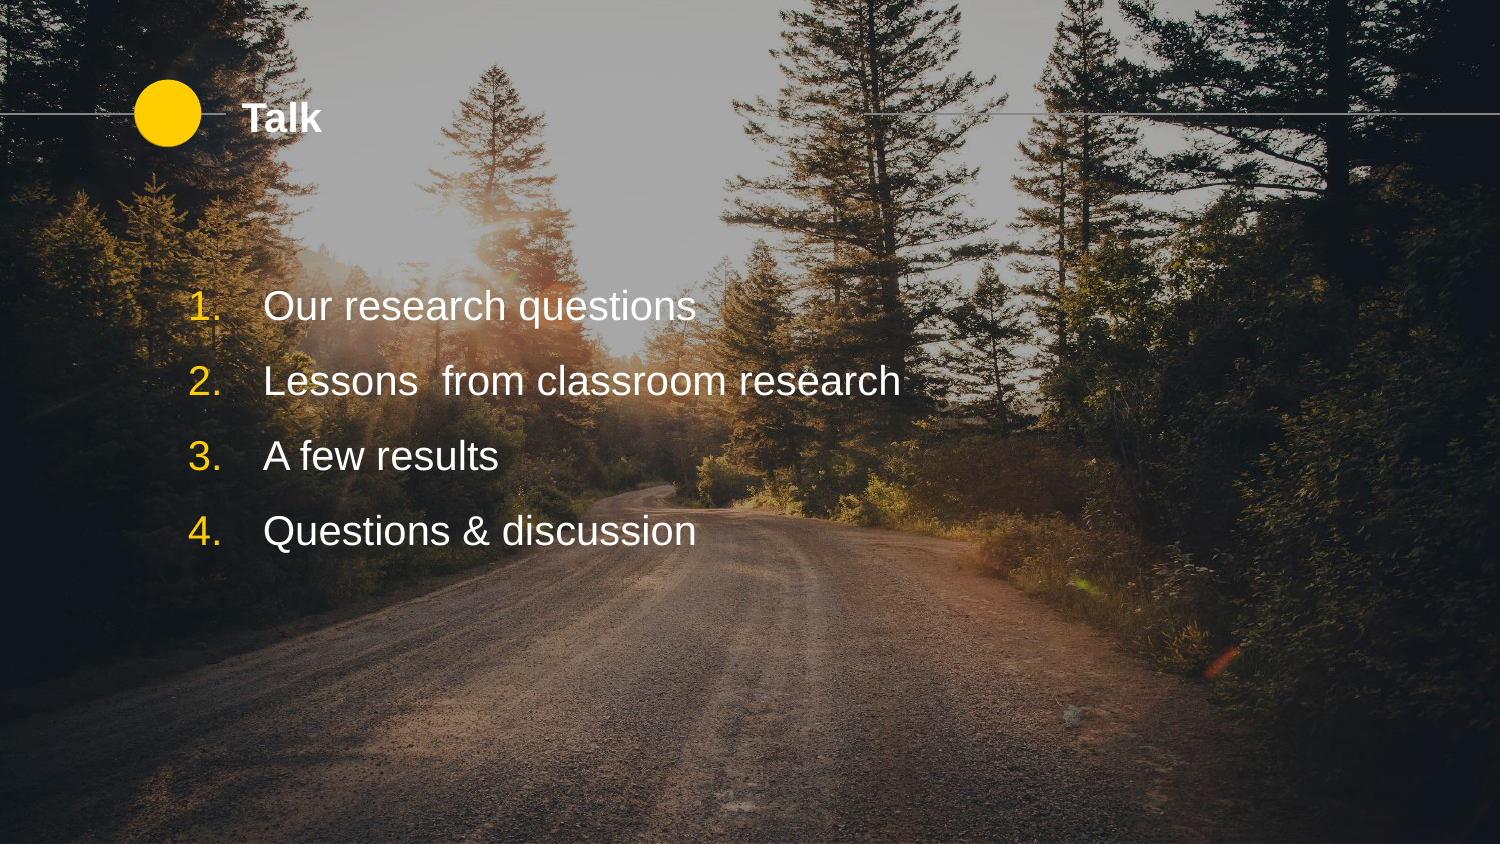

# Talk
Our research questions
Lessons  from classroom research
A few results
Questions & discussion